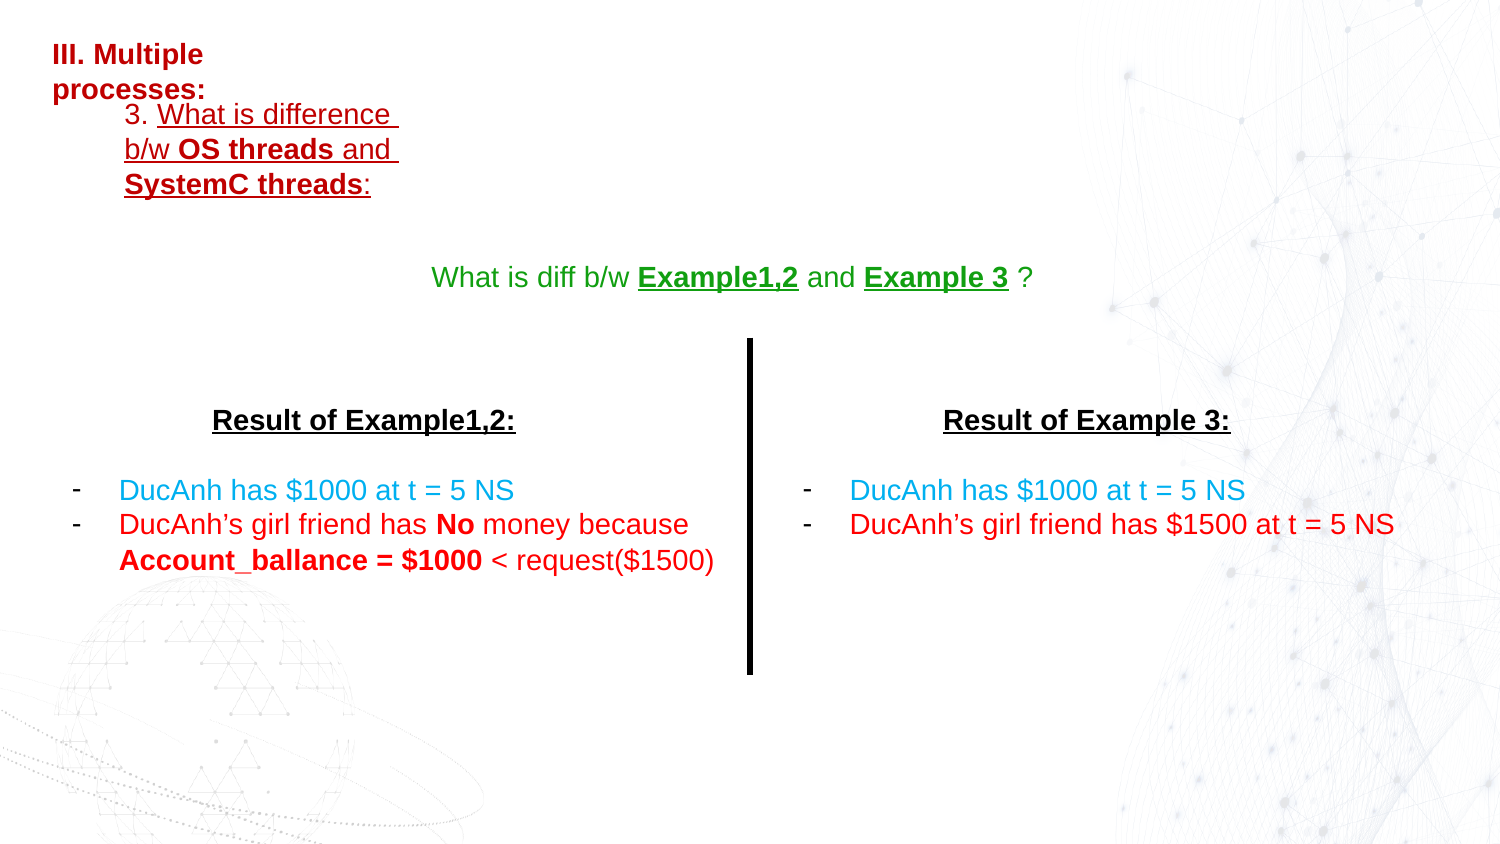

III. Multiple processes:
3. What is difference
b/w OS threads and
SystemC threads:
What is diff b/w Example1,2 and Example 3 ?
                 Result of Example1,2:

DucAnh has $1000 at t = 5 NS
DucAnh’s girl friend has No money because Account_ballance = $1000 < request($1500)

                 Result of Example 3:

DucAnh has $1000 at t = 5 NS
DucAnh’s girl friend has $1500 at t = 5 NS